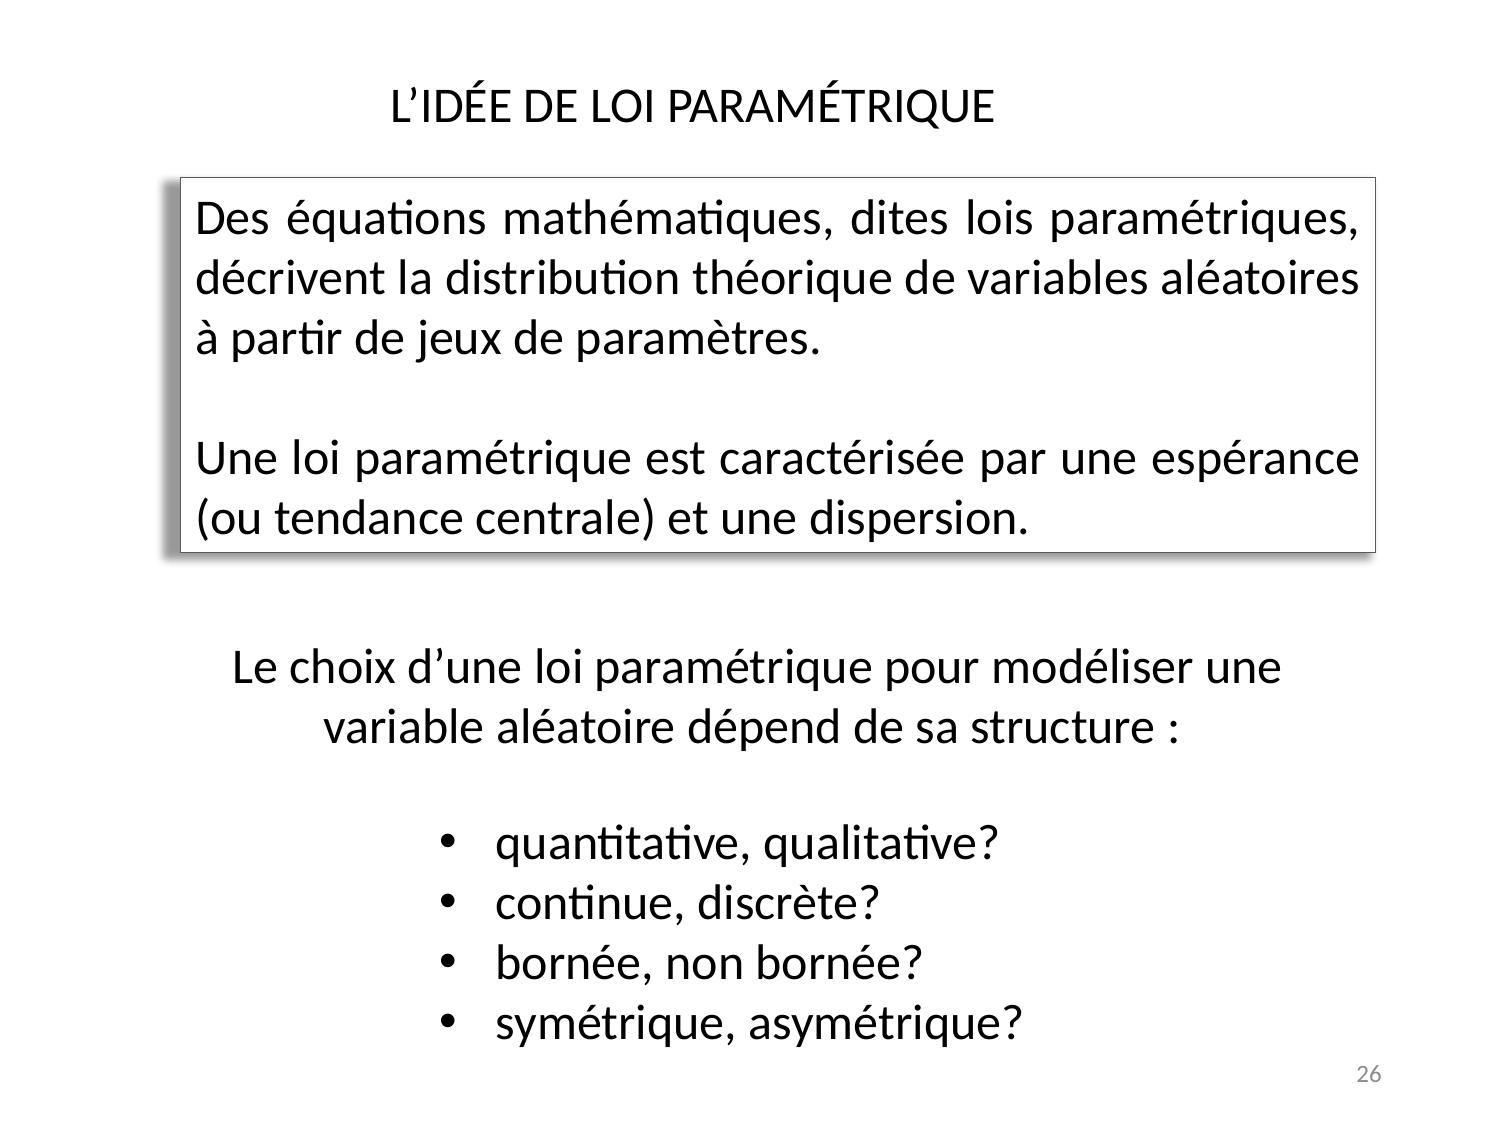

L’idée de loi paramétrique
Des équations mathématiques, dites lois paramétriques, décrivent la distribution théorique de variables aléatoires à partir de jeux de paramètres.

Une loi paramétrique est caractérisée par une espérance (ou tendance centrale) et une dispersion.
Le choix d’une loi paramétrique pour modéliser une variable aléatoire dépend de sa structure :
quantitative, qualitative?
continue, discrète?
bornée, non bornée?
symétrique, asymétrique?
26